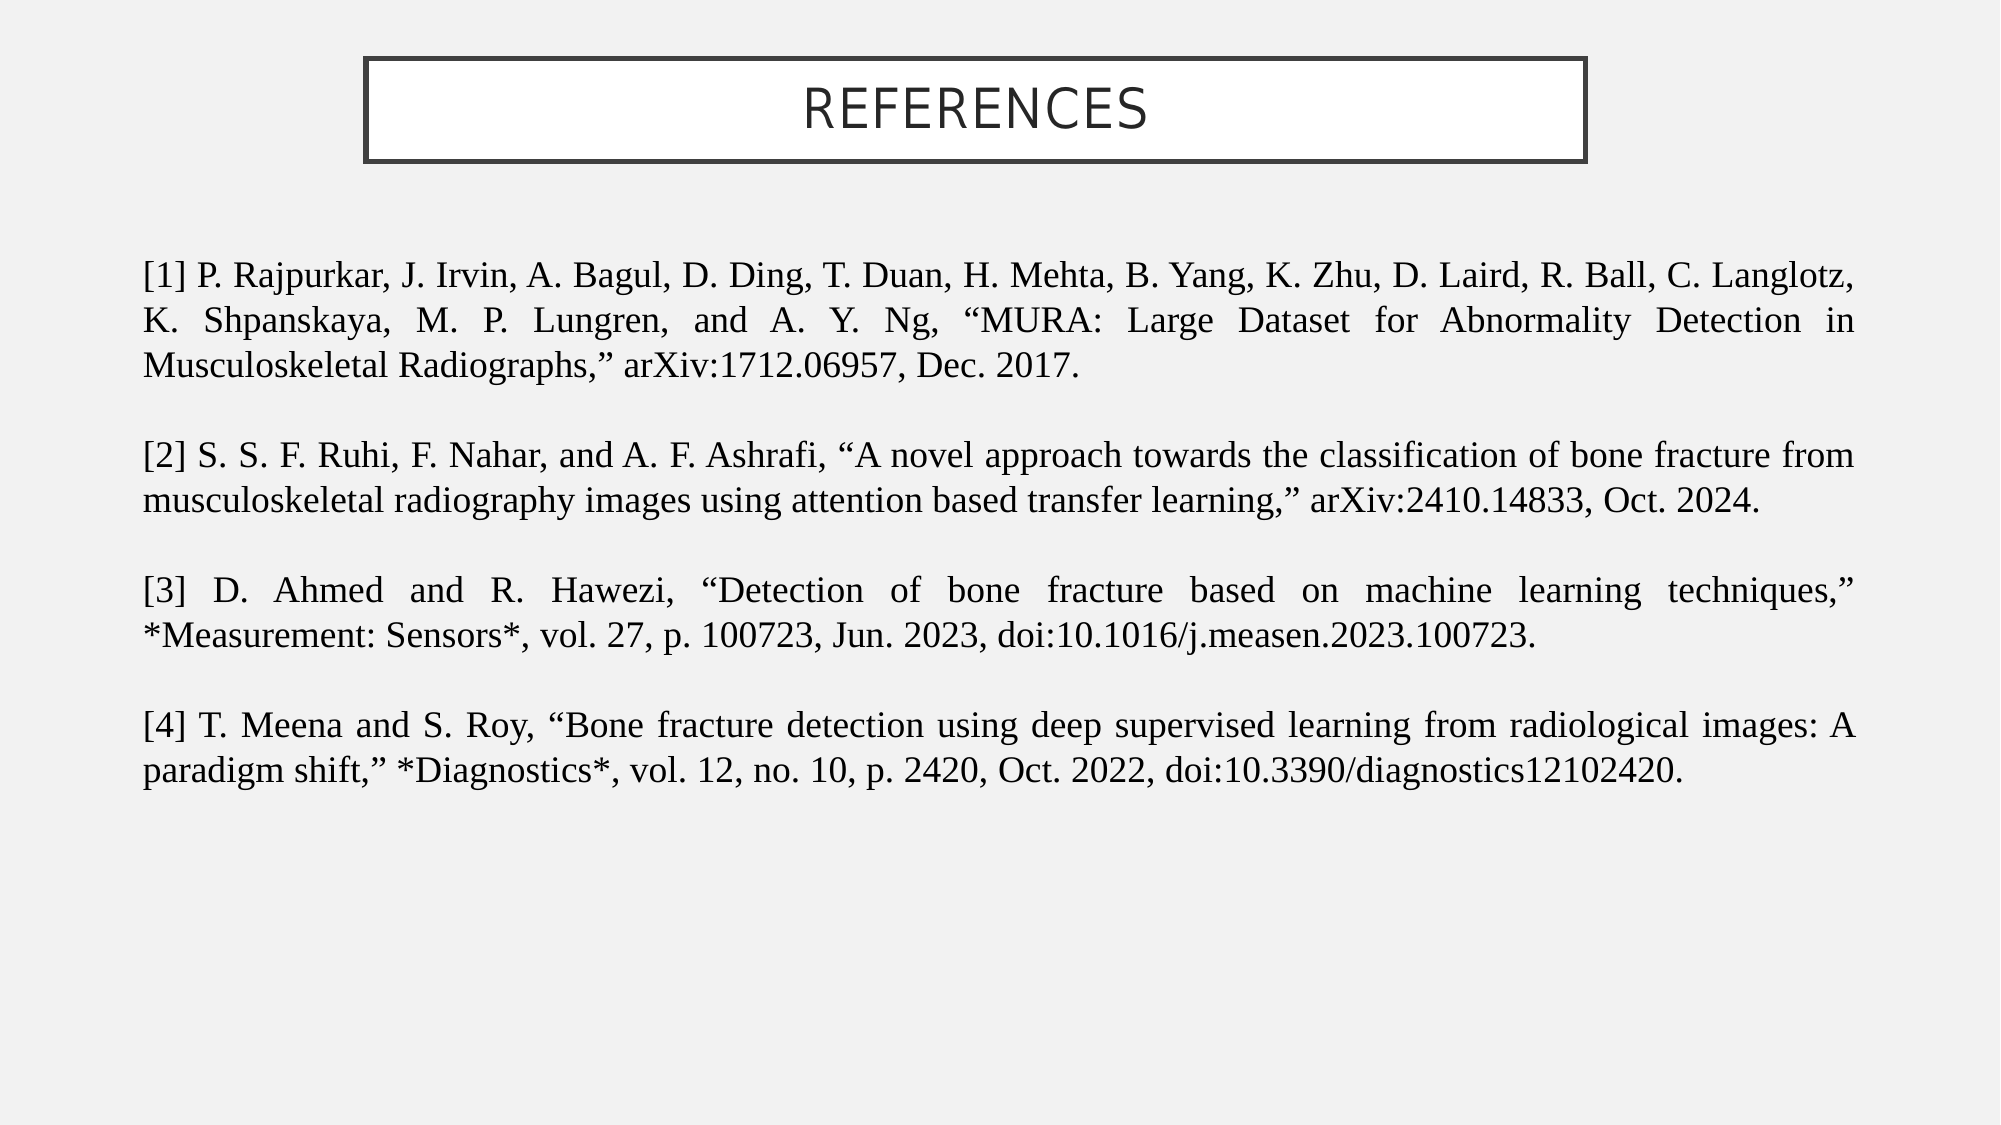

# references
[1] P. Rajpurkar, J. Irvin, A. Bagul, D. Ding, T. Duan, H. Mehta, B. Yang, K. Zhu, D. Laird, R. Ball, C. Langlotz, K. Shpanskaya, M. P. Lungren, and A. Y. Ng, “MURA: Large Dataset for Abnormality Detection in Musculoskeletal Radiographs,” arXiv:1712.06957, Dec. 2017.

[2] S. S. F. Ruhi, F. Nahar, and A. F. Ashrafi, “A novel approach towards the classification of bone fracture from musculoskeletal radiography images using attention based transfer learning,” arXiv:2410.14833, Oct. 2024.

[3] D. Ahmed and R. Hawezi, “Detection of bone fracture based on machine learning techniques,” *Measurement: Sensors*, vol. 27, p. 100723, Jun. 2023, doi:10.1016/j.measen.2023.100723.

[4] T. Meena and S. Roy, “Bone fracture detection using deep supervised learning from radiological images: A paradigm shift,” *Diagnostics*, vol. 12, no. 10, p. 2420, Oct. 2022, doi:10.3390/diagnostics12102420.